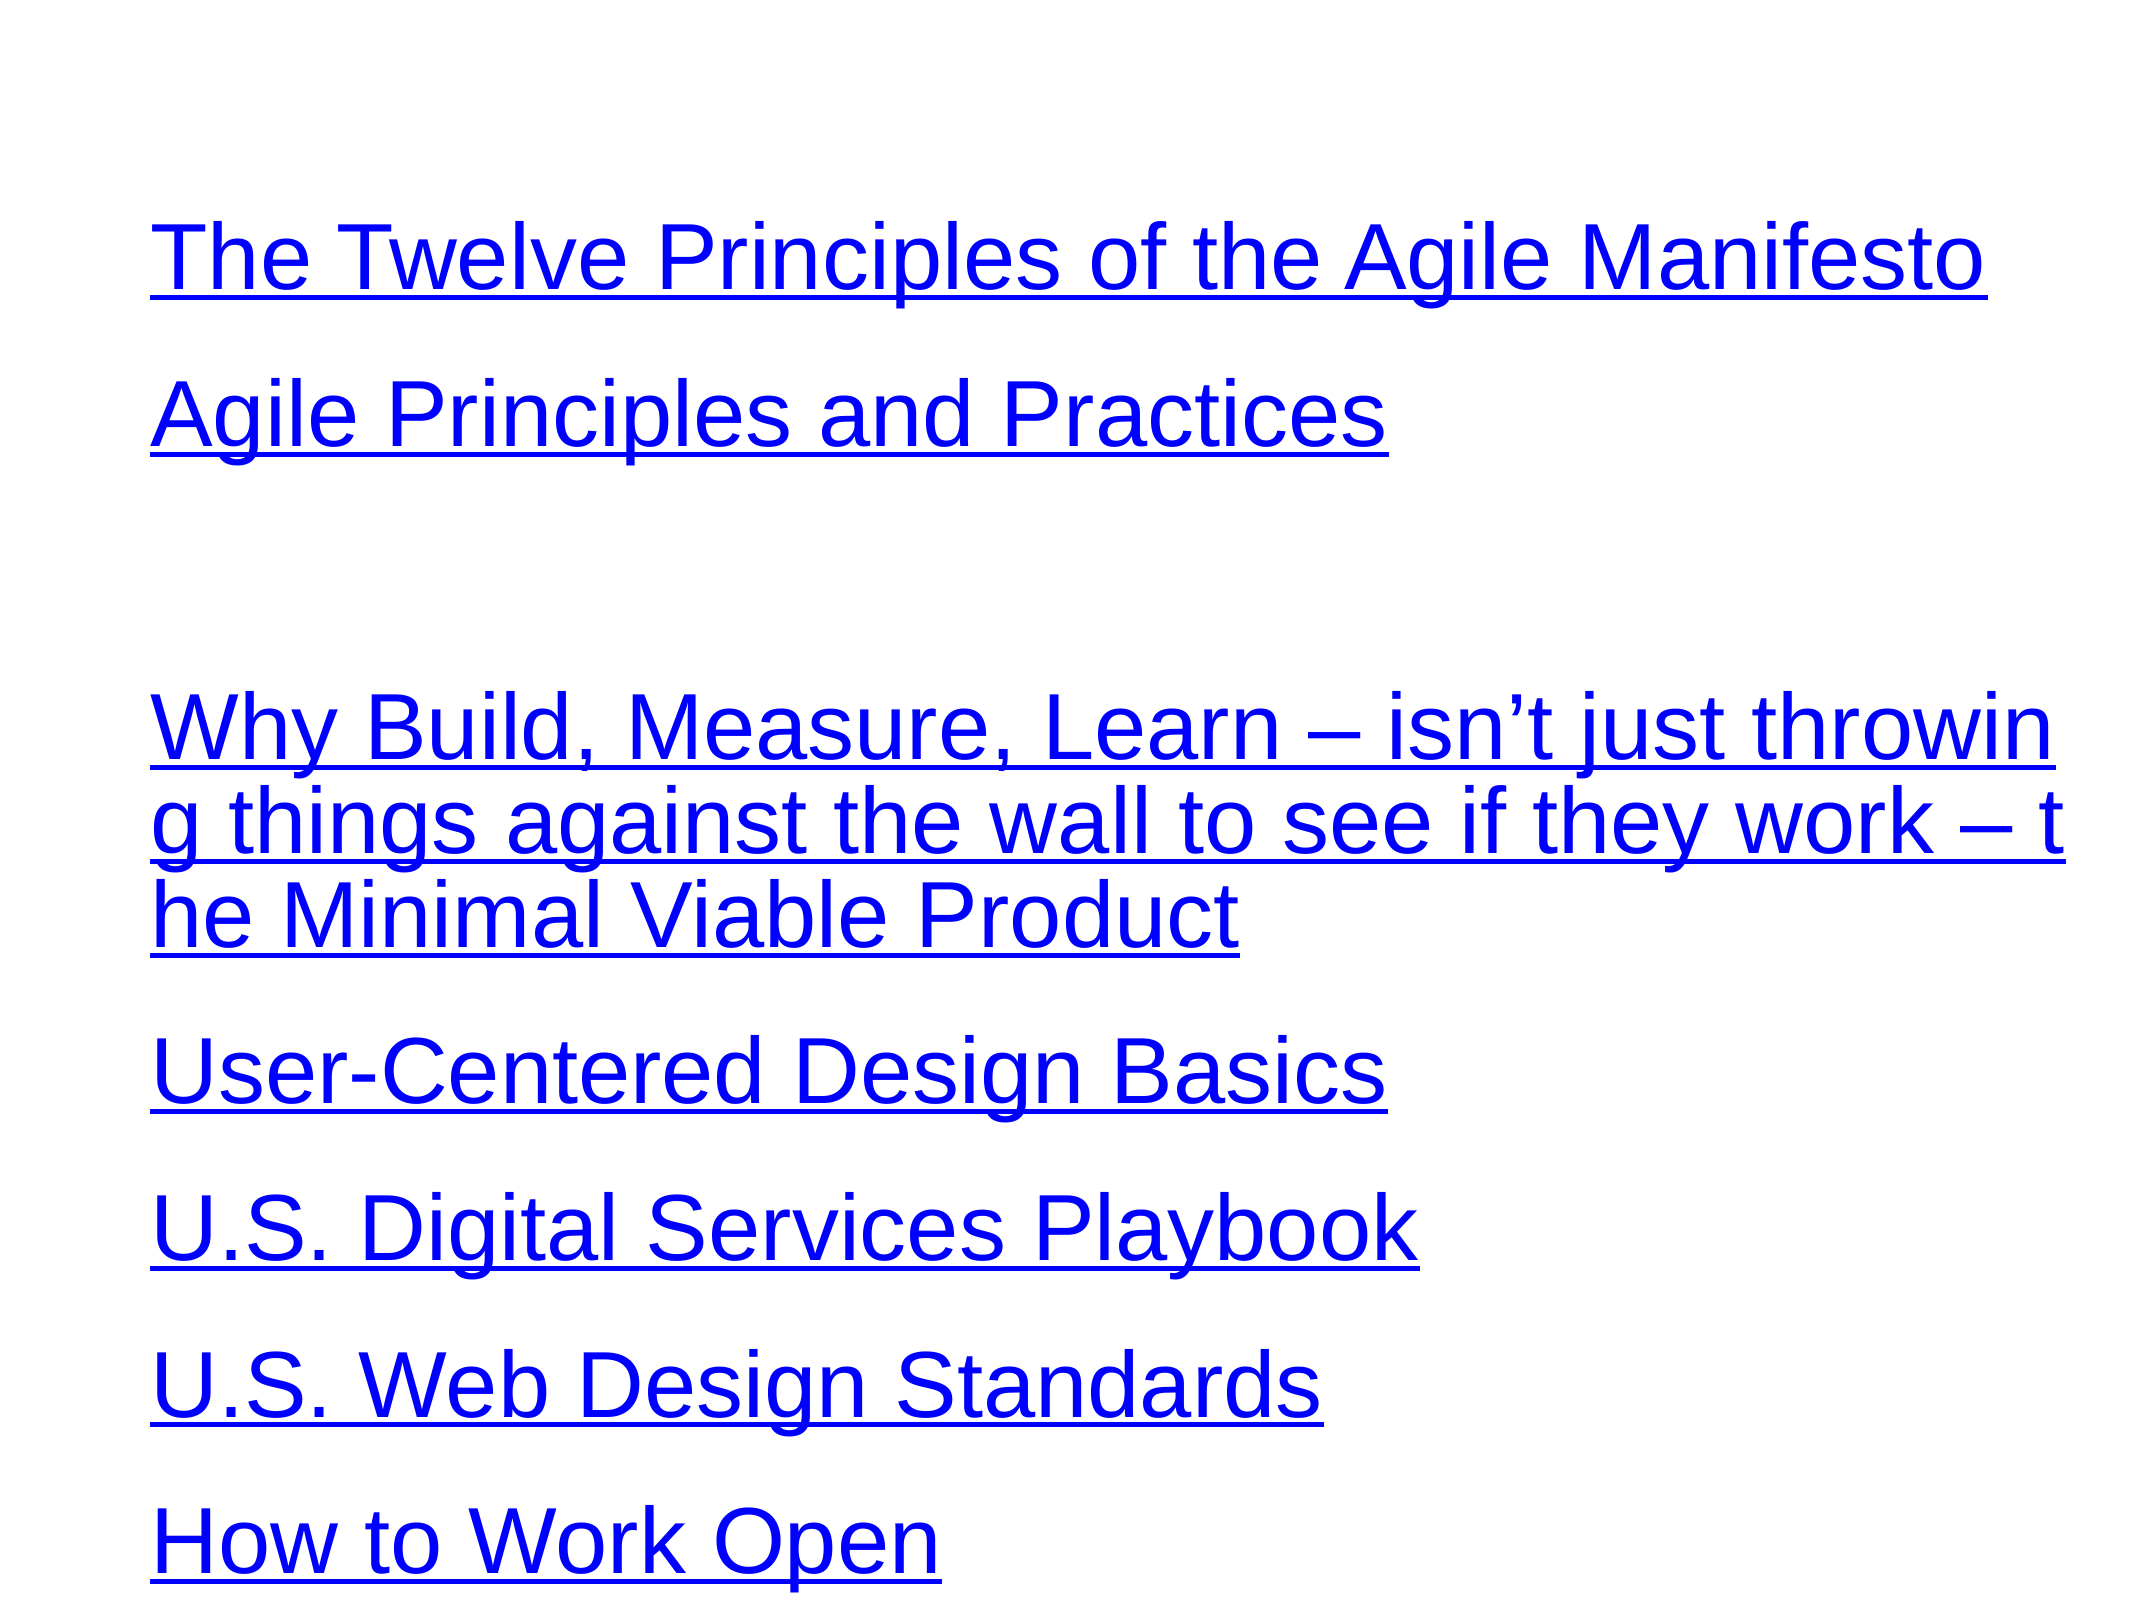

The Twelve Principles of the Agile Manifesto
Agile Principles and Practices
Lean Product Design
Why Build, Measure, Learn – isn’t just throwing things against the wall to see if they work – the Minimal Viable Product
User-Centered Design Basics
U.S. Digital Services Playbook
U.S. Web Design Standards
How to Work Open